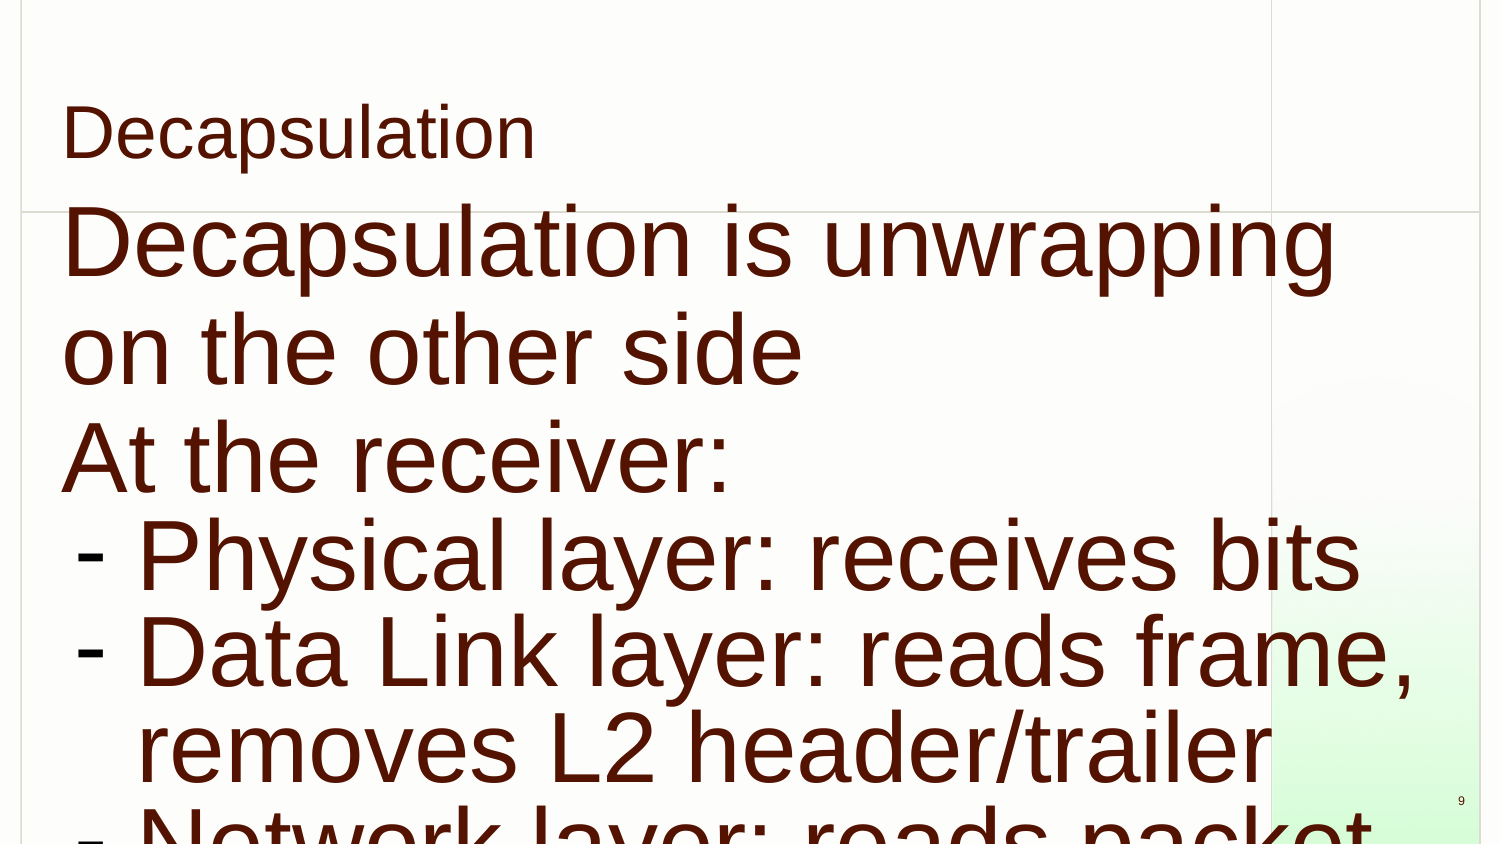

# Decapsulation
Decapsulation is unwrapping on the other side
At the receiver:
Physical layer: receives bits
Data Link layer: reads frame, removes L2 header/trailer
Network layer: reads packet, removes IP header
Transport layer: reads segment, removes TCP/UDP header
Application: finally gets the original data

Each layer only understands its own header
9